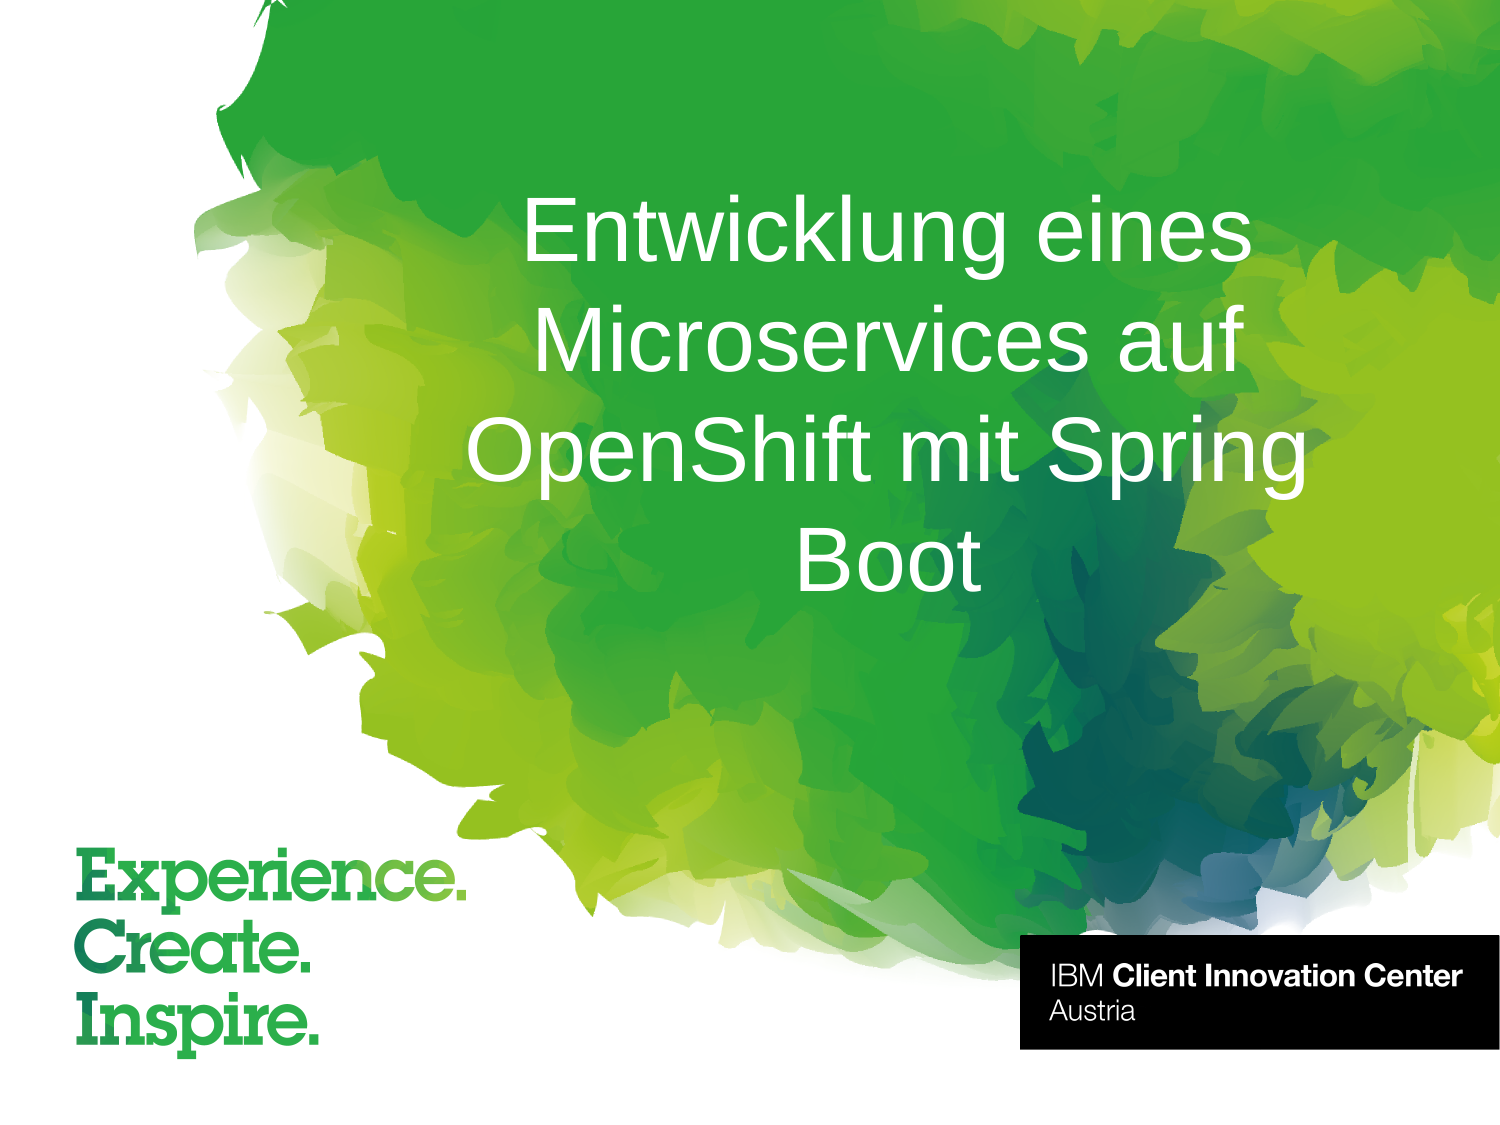

# Entwicklung eines Microservices auf OpenShift mit Spring Boot